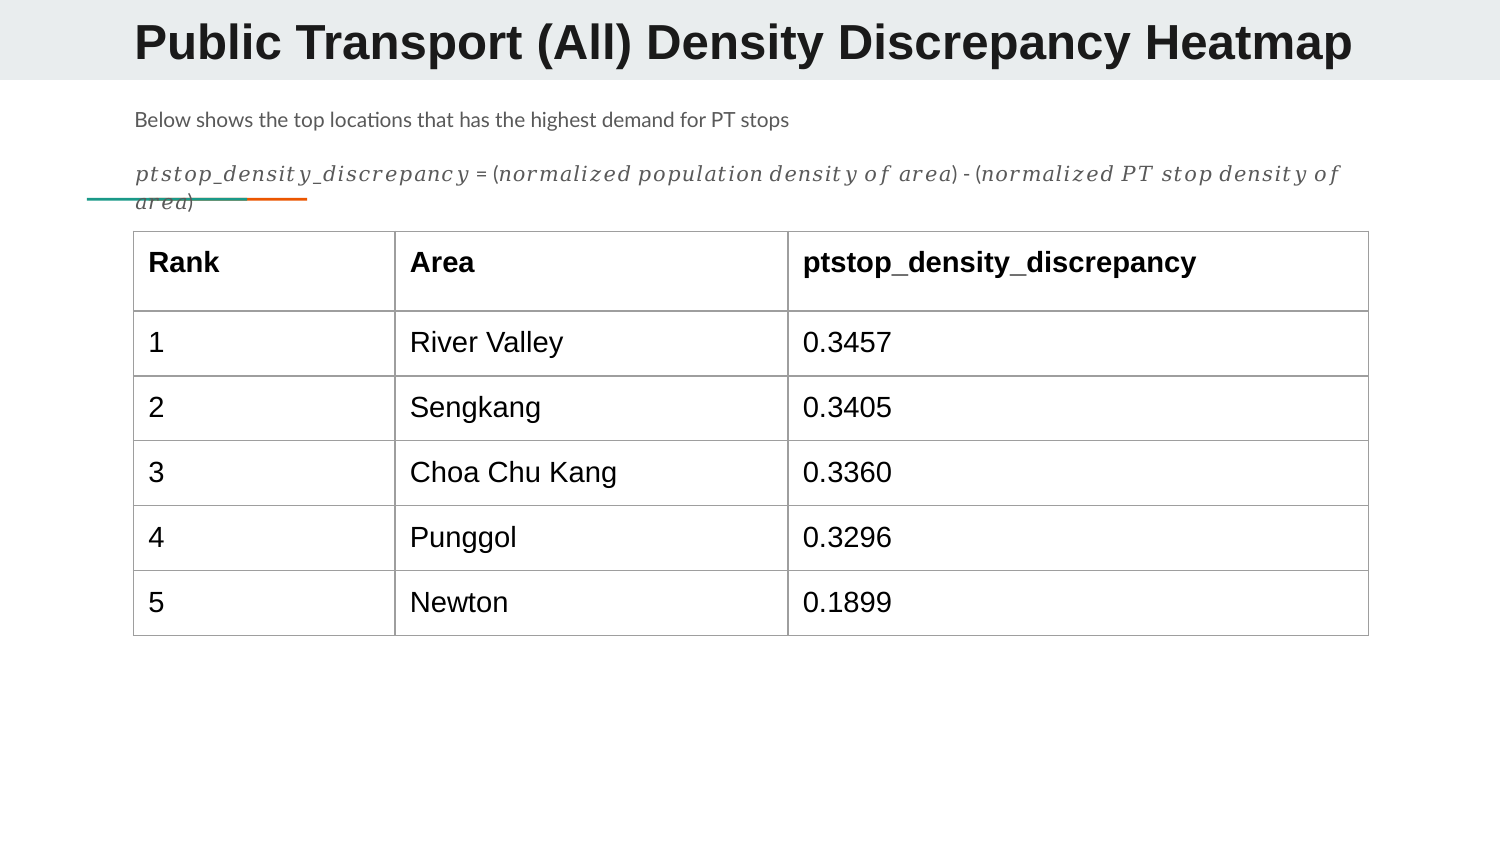

# Public Transport (All) Density Discrepancy Heatmap
Below shows the top locations that has the highest demand for PT stops
𝑝𝑡𝑠𝑡𝑜𝑝_𝑑𝑒𝑛𝑠𝑖𝑡𝑦_𝑑𝑖𝑠𝑐𝑟𝑒𝑝𝑎𝑛𝑐𝑦 = (𝑛𝑜𝑟𝑚𝑎𝑙𝑖𝑧𝑒𝑑 𝑝𝑜𝑝𝑢𝑙𝑎𝑡𝑖𝑜𝑛 𝑑𝑒𝑛𝑠𝑖𝑡𝑦 𝑜𝑓 𝑎𝑟𝑒𝑎) - (𝑛𝑜𝑟𝑚𝑎𝑙𝑖𝑧𝑒𝑑 𝑃𝑇 𝑠𝑡𝑜𝑝 𝑑𝑒𝑛𝑠𝑖𝑡𝑦 𝑜𝑓 𝑎𝑟𝑒𝑎)

| Rank | Area | ptstop\_density\_discrepancy |
| --- | --- | --- |
| 1 | River Valley | 0.3457 |
| 2 | Sengkang | 0.3405 |
| 3 | Choa Chu Kang | 0.3360 |
| 4 | Punggol | 0.3296 |
| 5 | Newton | 0.1899 |